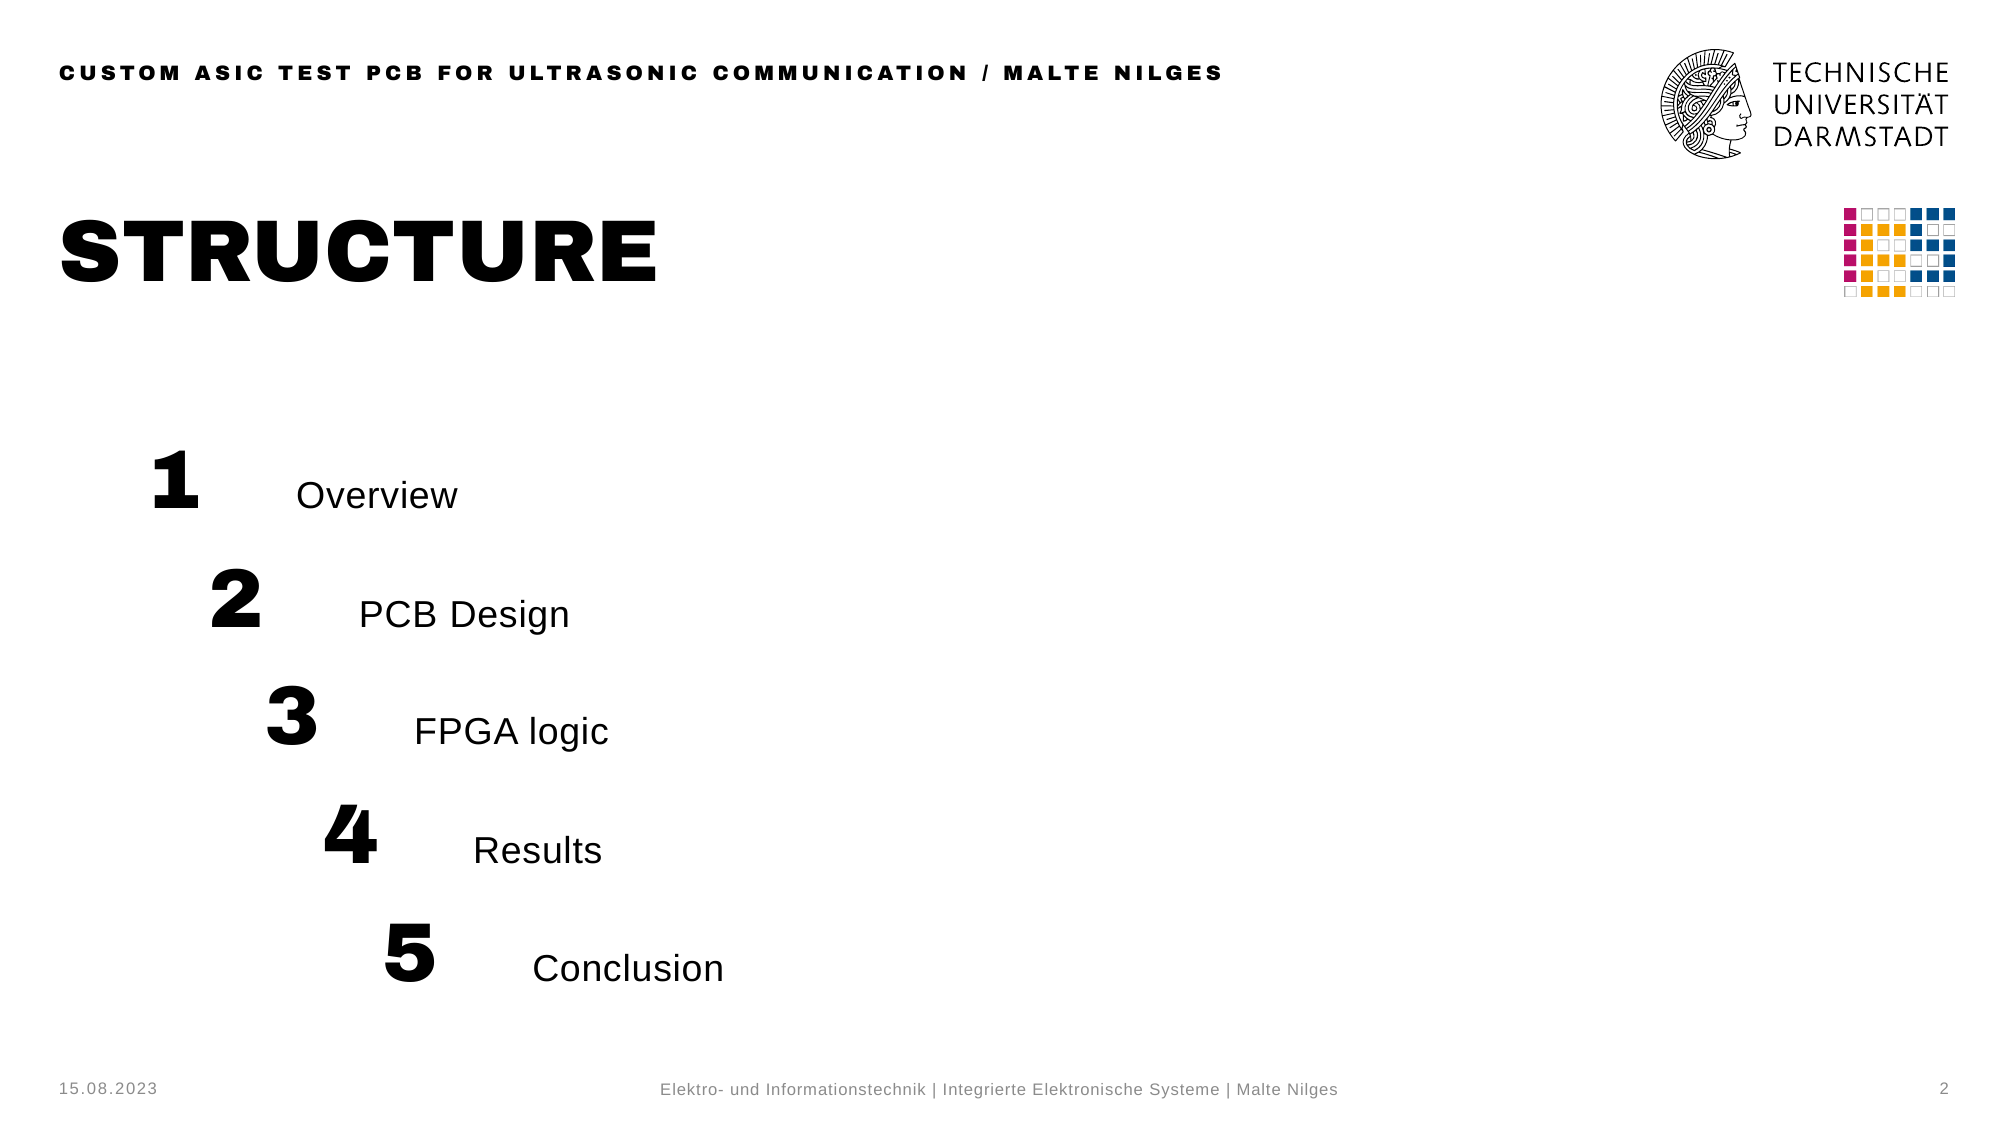

Custom ASIC Test PCB for Ultrasonic Communication / Malte nilges
# structure
	1	Overview
	2	PCB Design
	3	FPGA logic
	4	Results
	5	Conclusion
15.08.2023
2